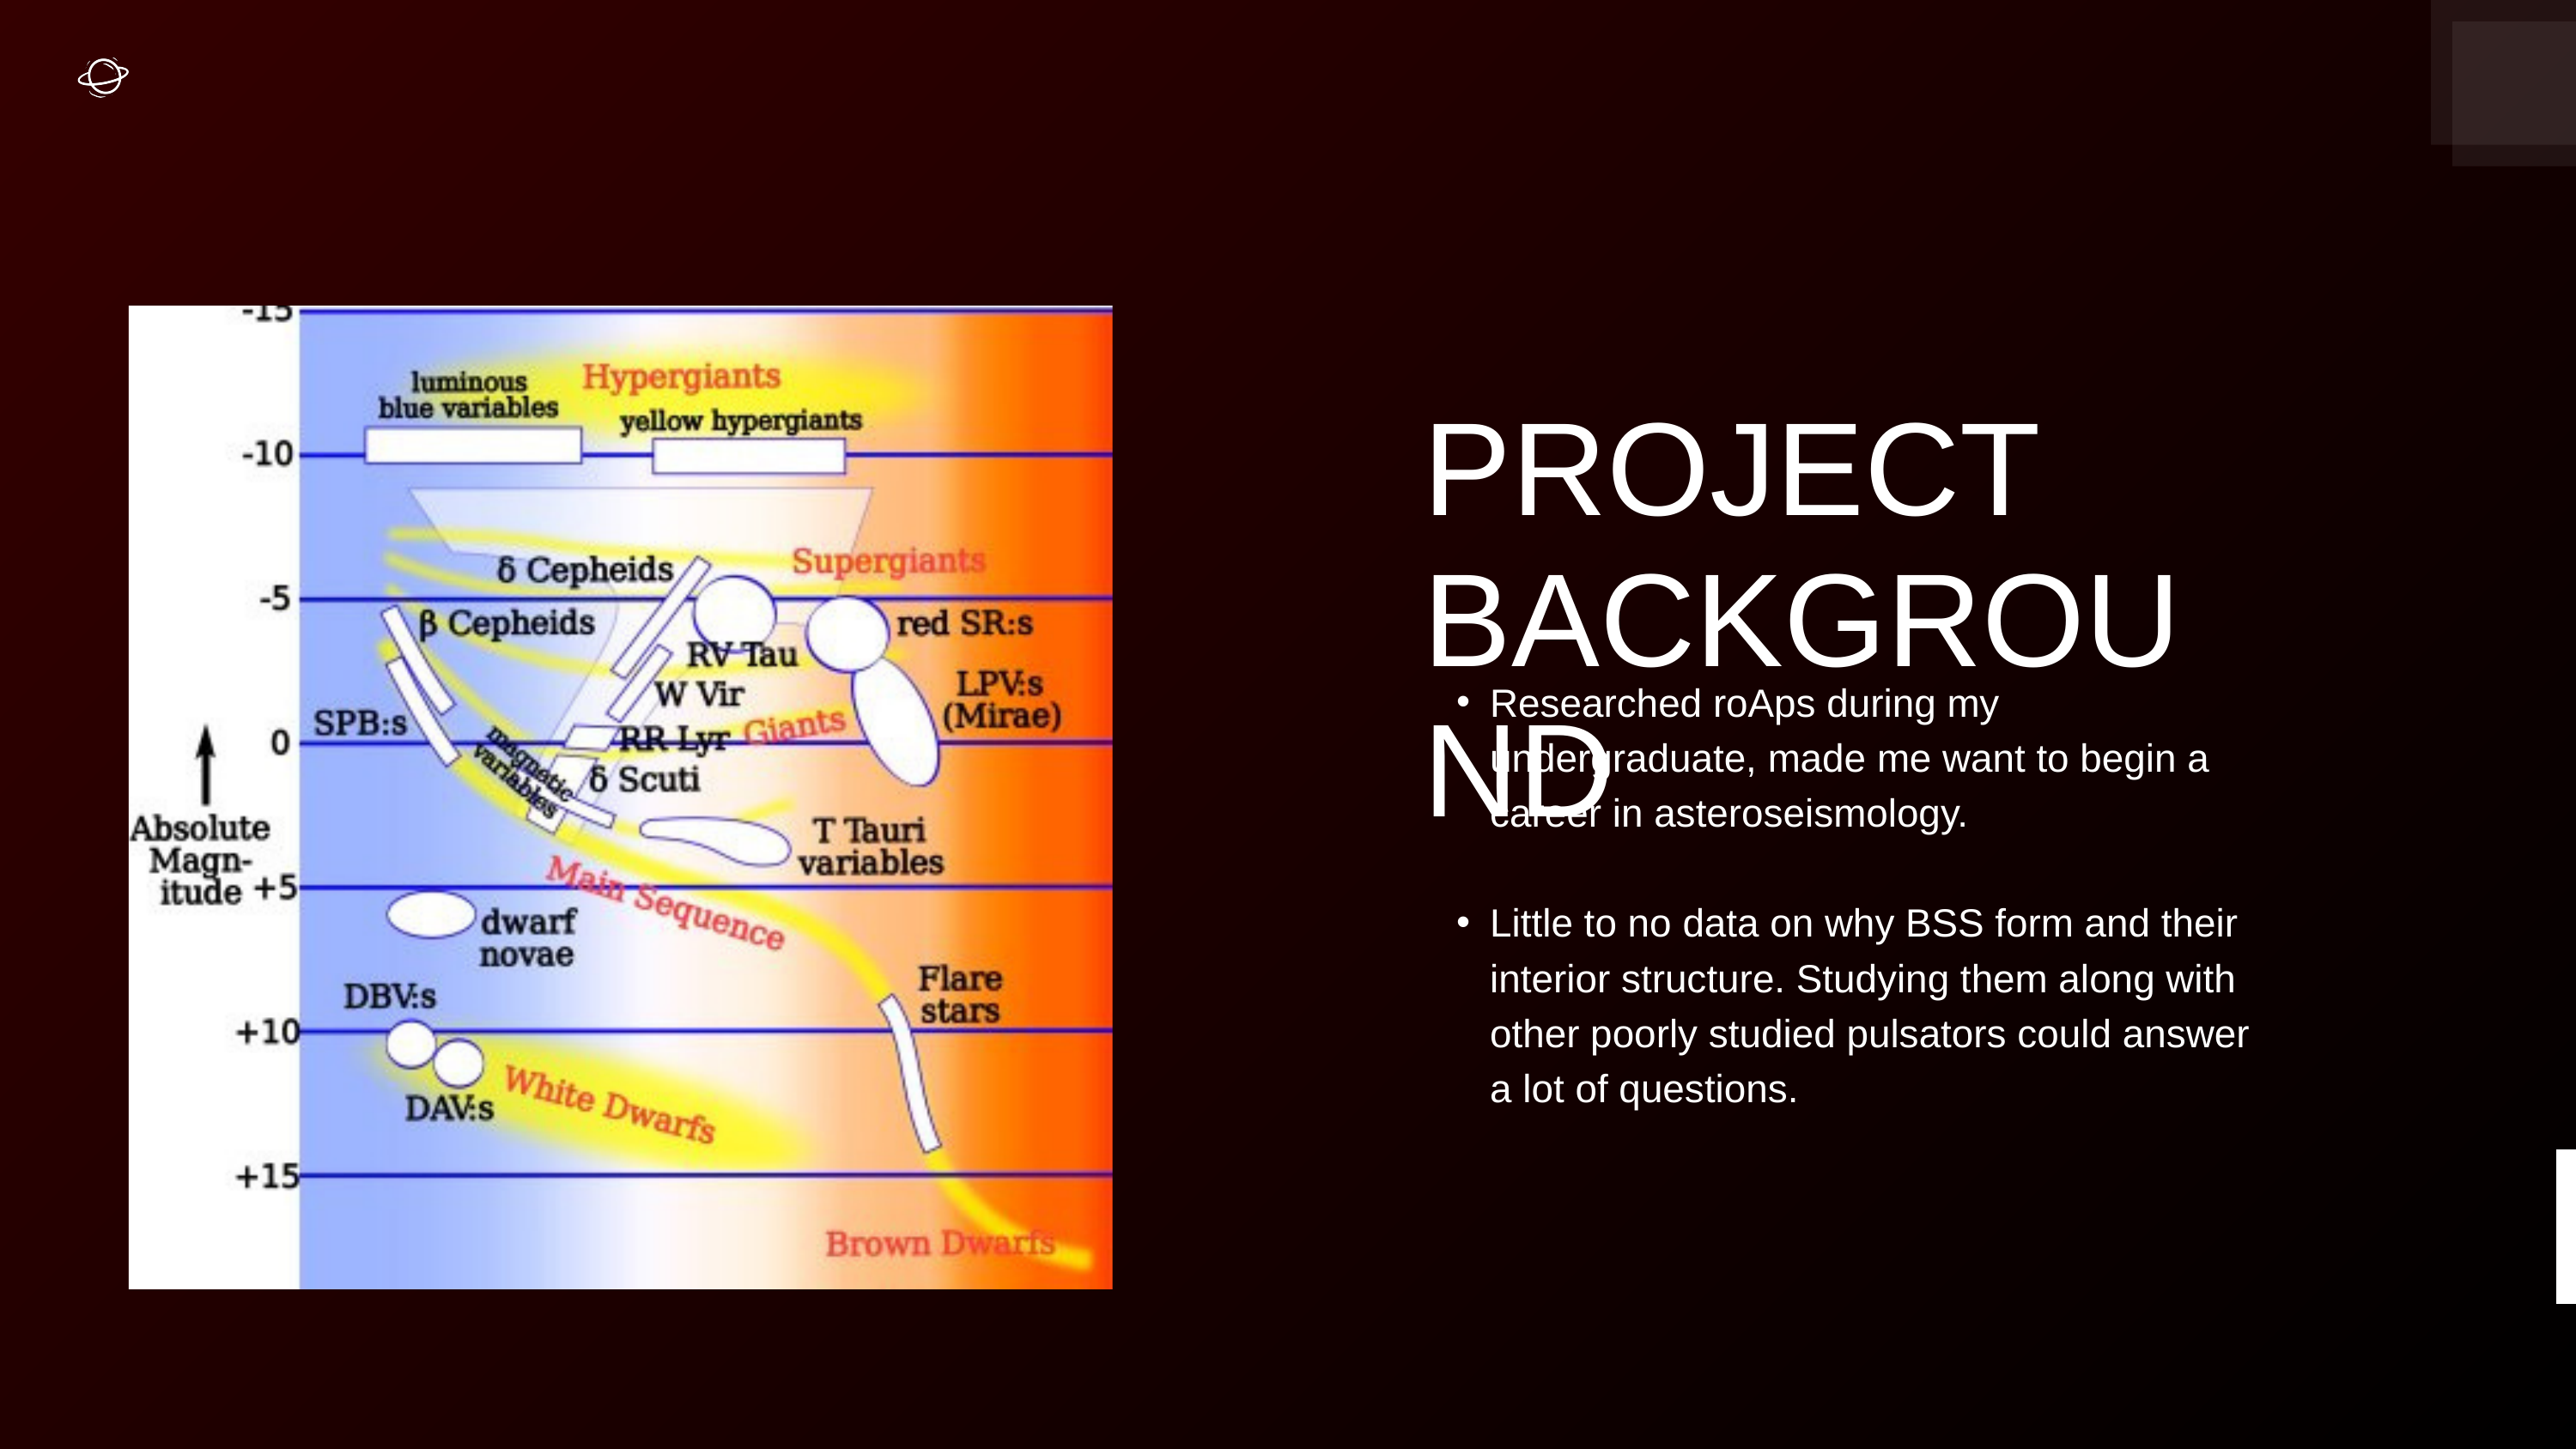

PROJECT BACKGROUND
Researched roAps during my undergraduate, made me want to begin a career in asteroseismology.

Little to no data on why BSS form and their interior structure. Studying them along with other poorly studied pulsators could answer a lot of questions.